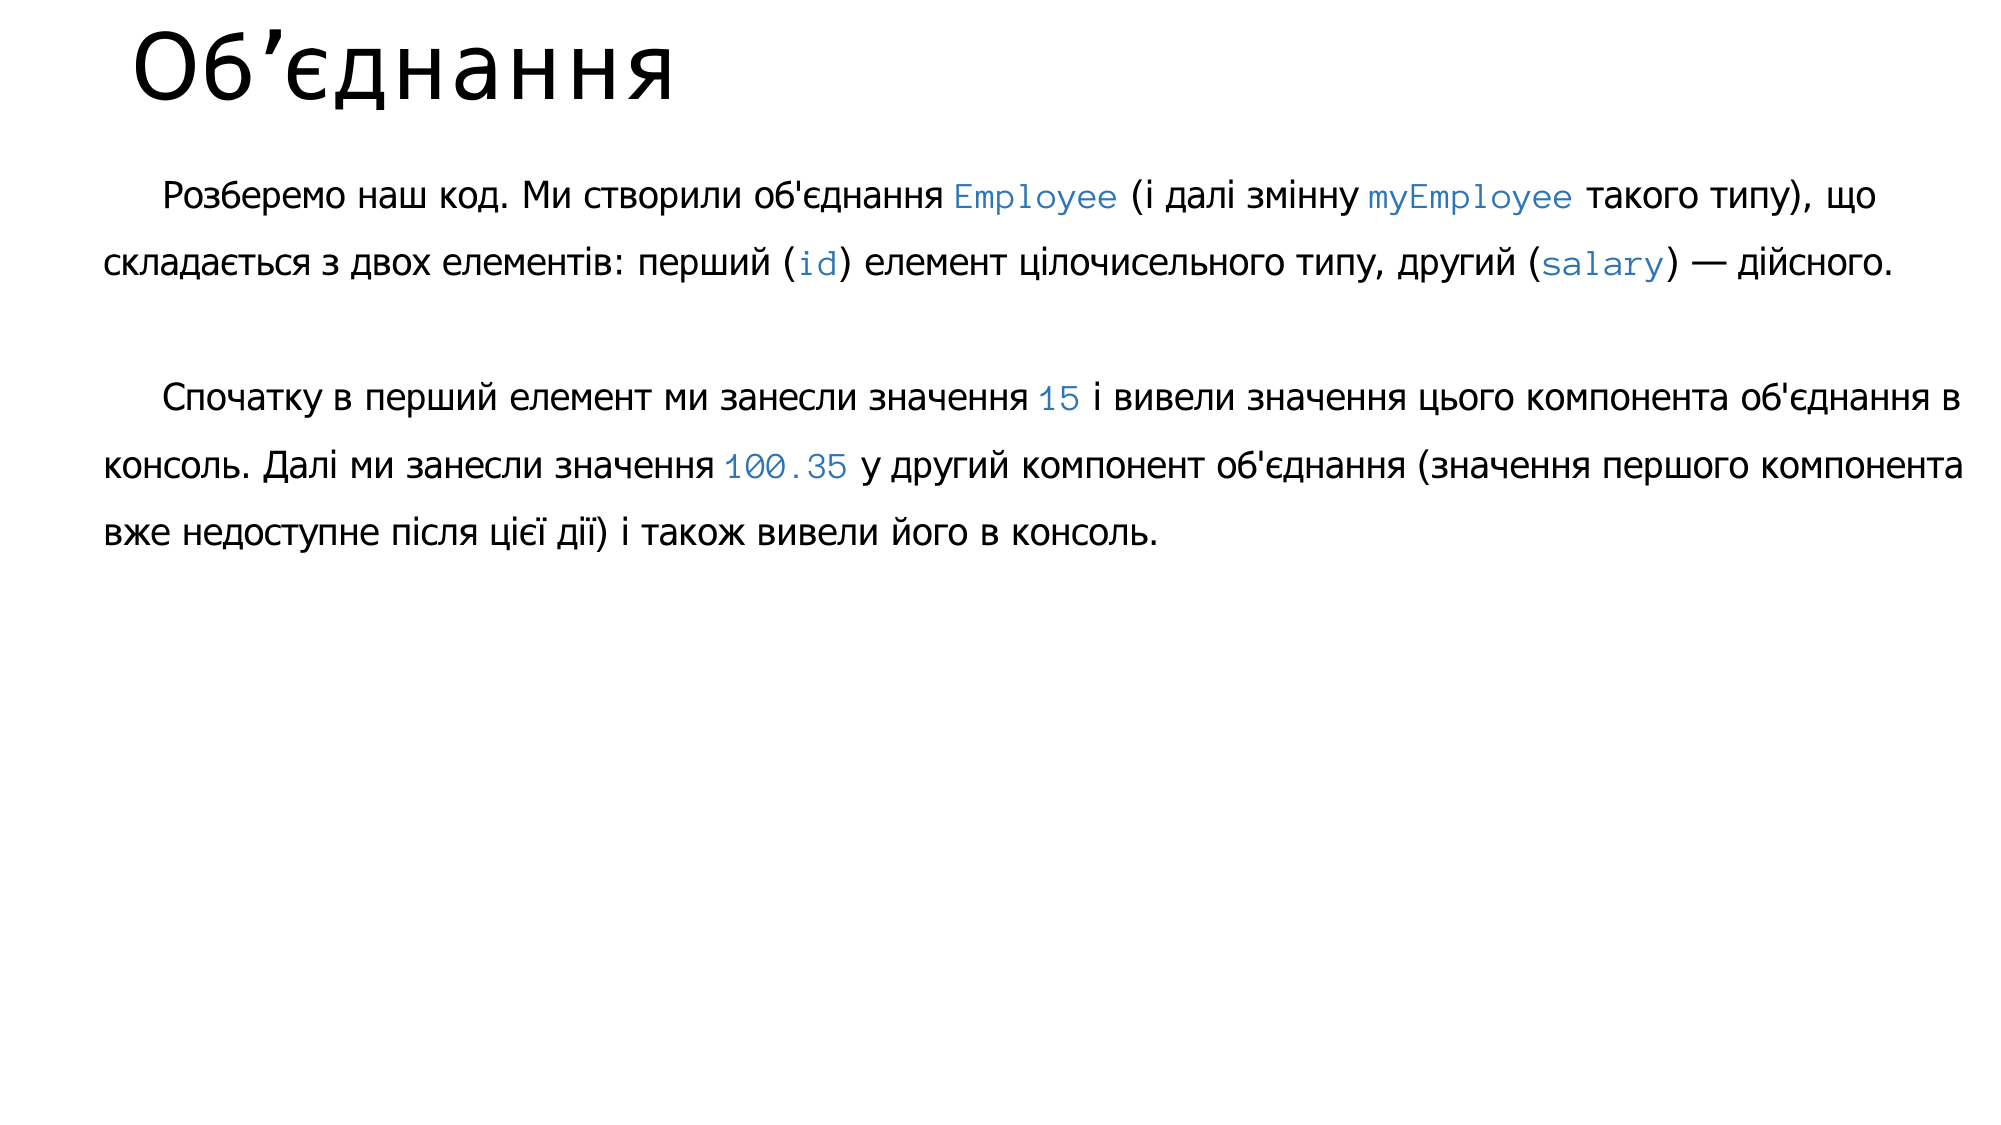

# Об’єднання
Розберемо наш код. Ми створили об'єднання Employee (і далі змінну myEmployee такого типу), що складається з двох елементів: перший (id) елемент цілочисельного типу, другий (salary) — дійсного.

Спочатку в перший елемент ми занесли значення 15 і вивели значення цього компонента об'єднання в консоль. Далі ми занесли значення 100.35 у другий компонент об'єднання (значення першого компонента вже недоступне після цієї дії) і також вивели його в консоль.